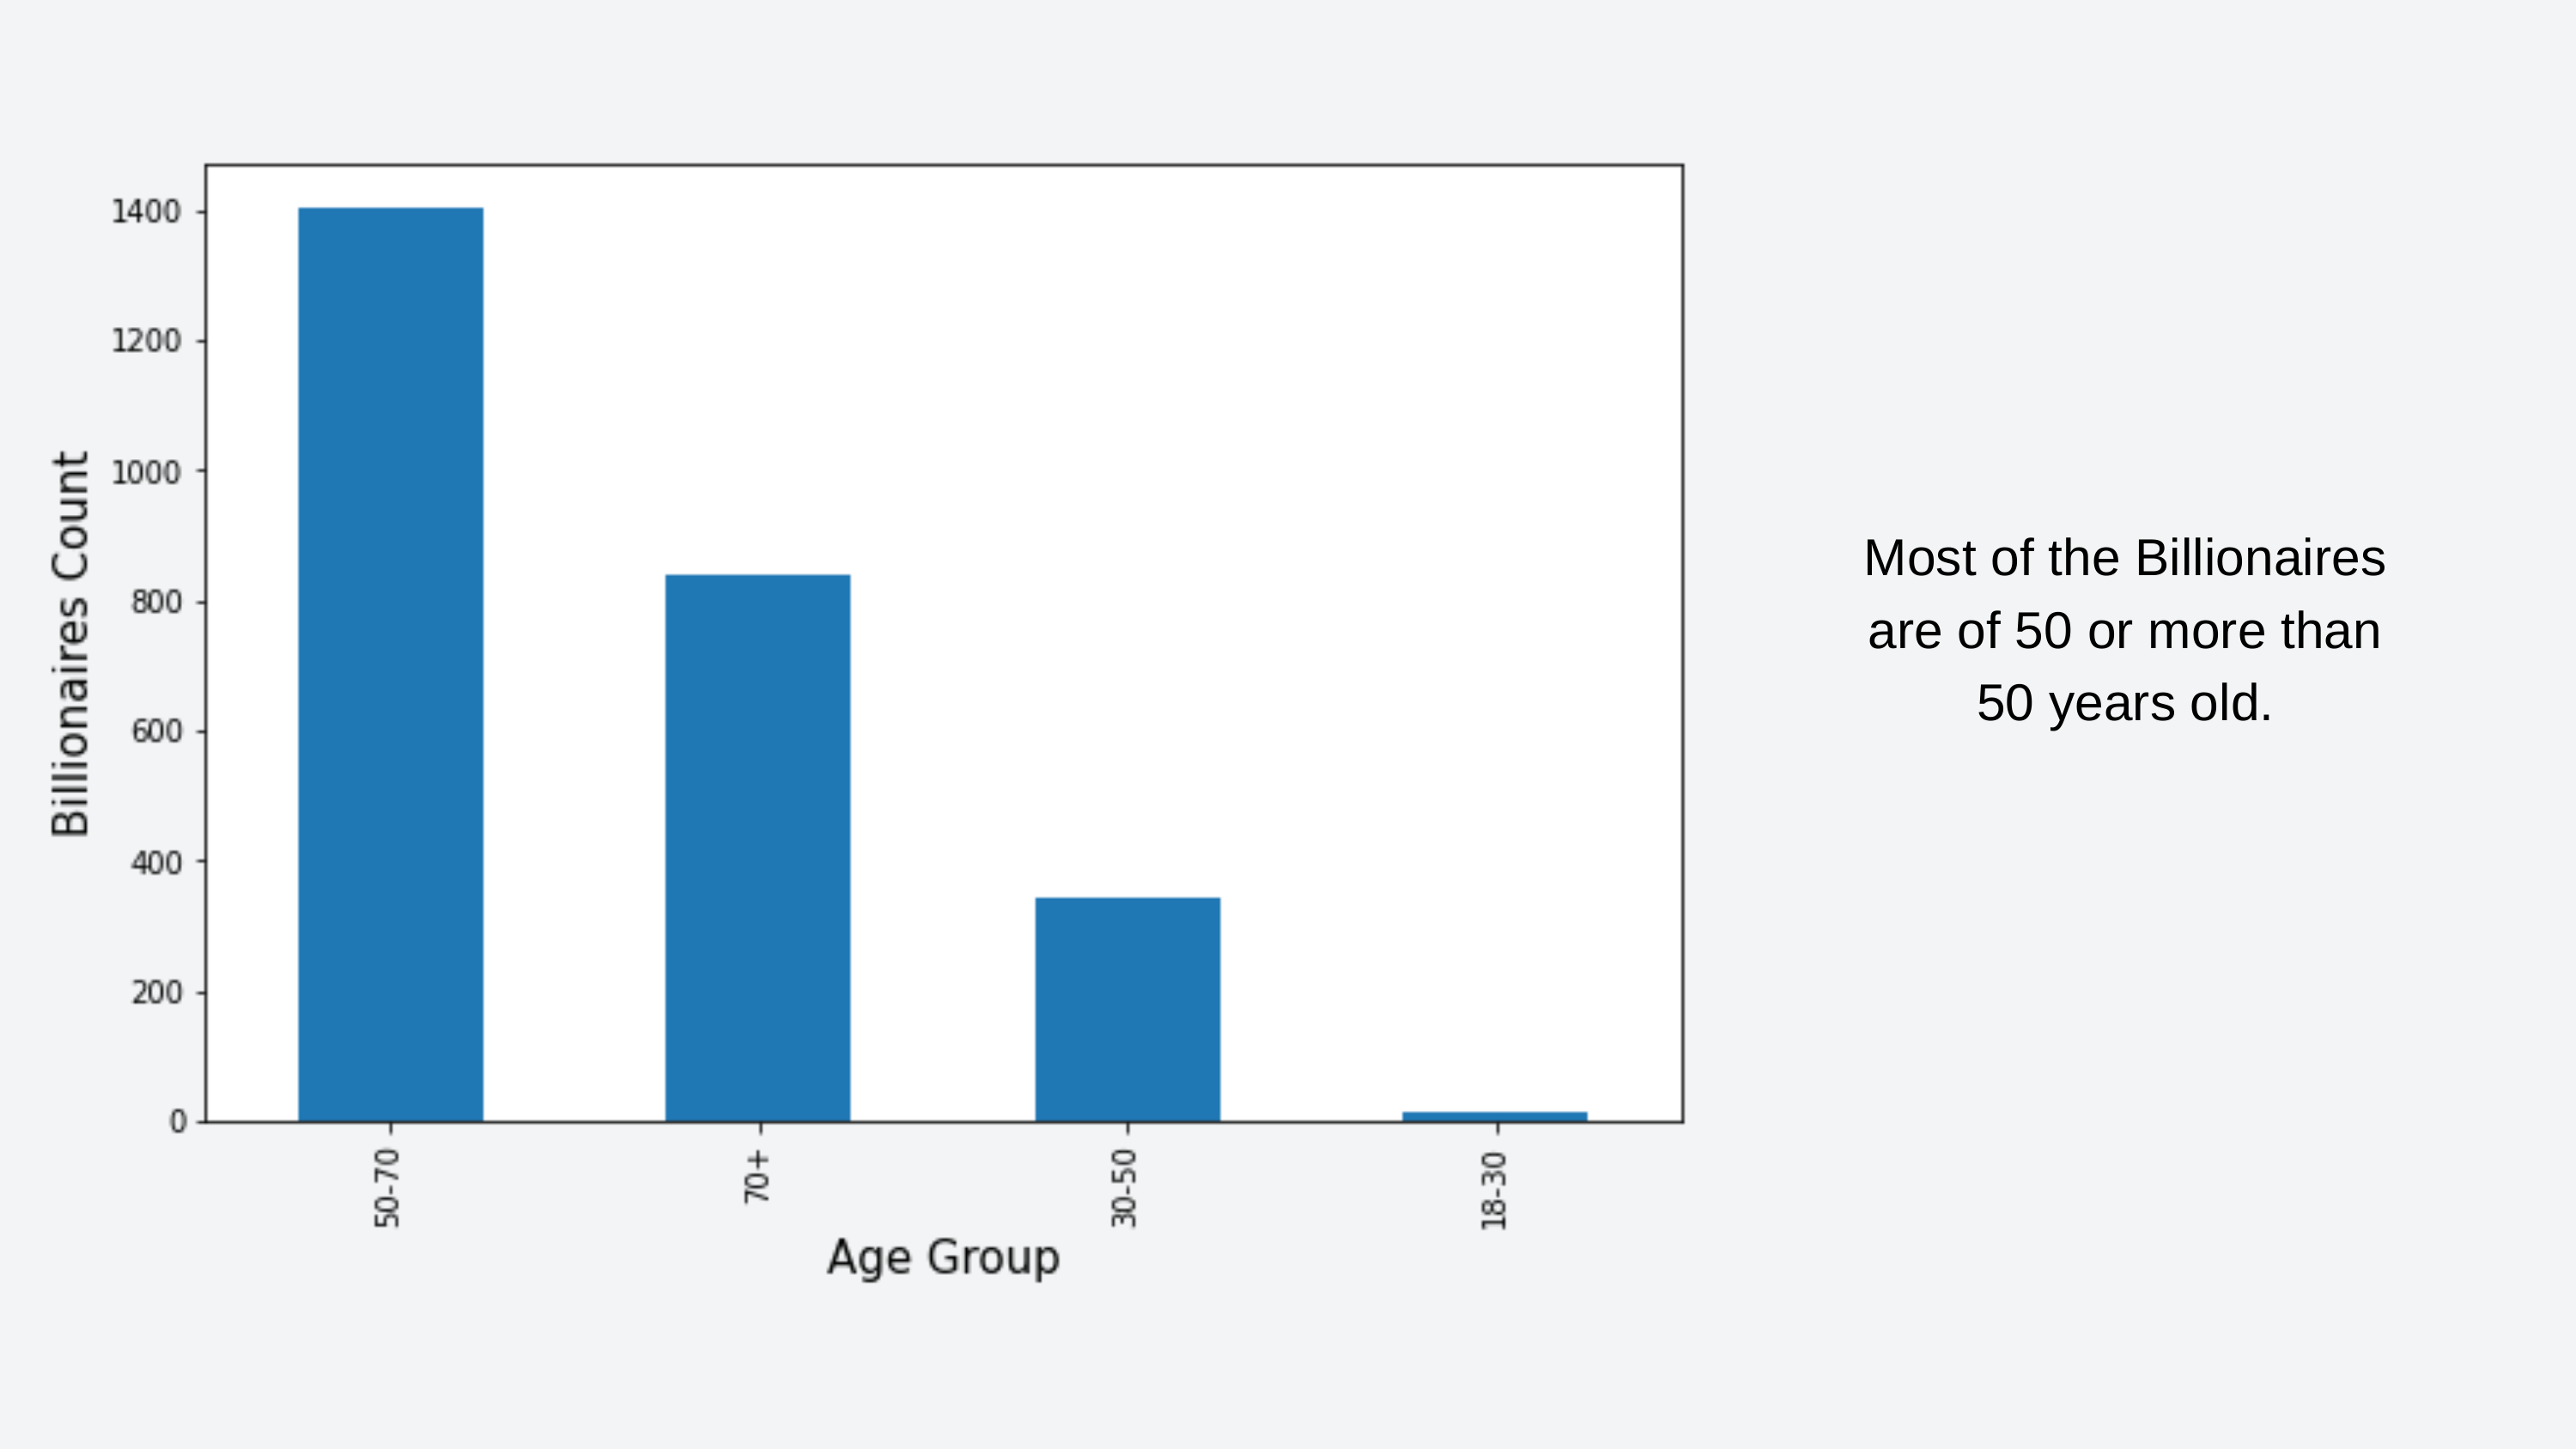

Most of the Billionaires are of 50 or more than 50 years old.